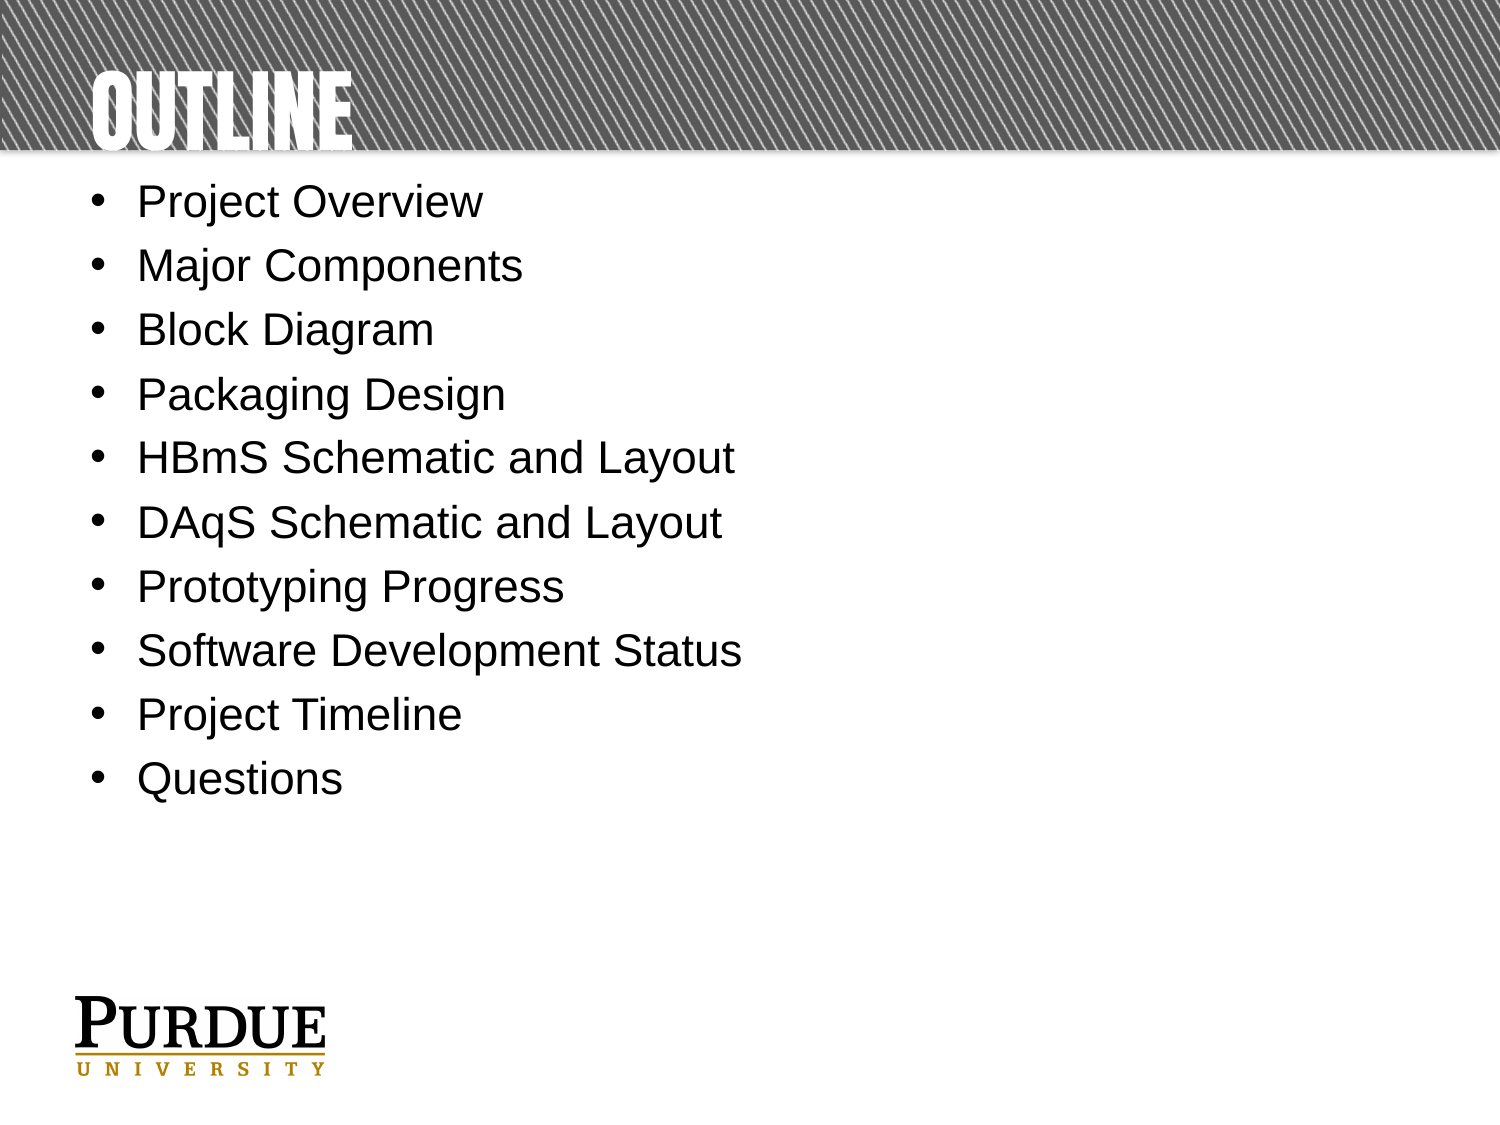

# Outline
Project Overview
Major Components
Block Diagram
Packaging Design
HBmS Schematic and Layout
DAqS Schematic and Layout
Prototyping Progress
Software Development Status
Project Timeline
Questions